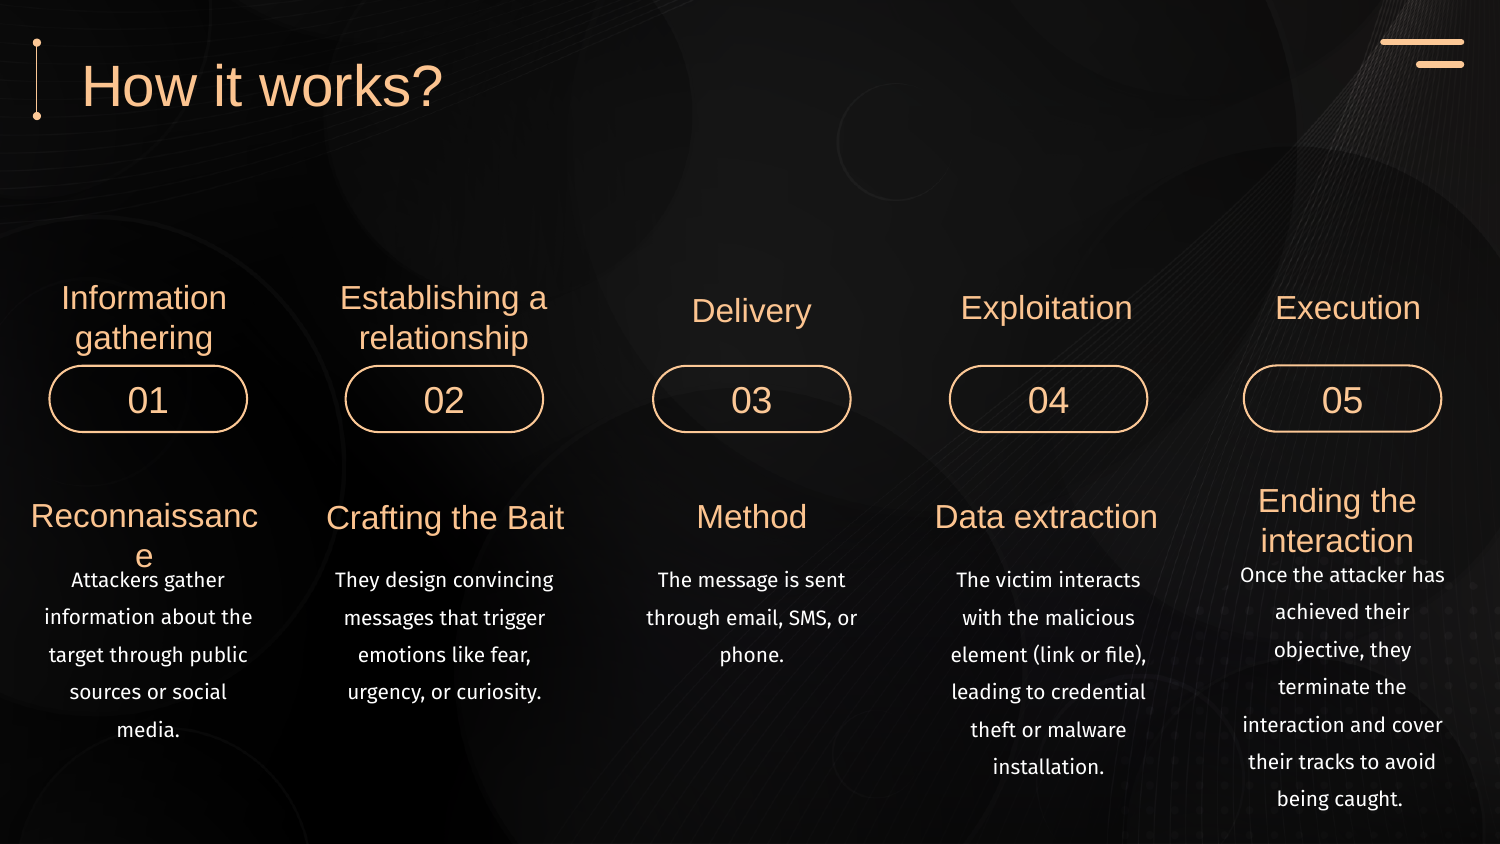

How it works?
Information gathering
01
Reconnaissance
Attackers gather information about the target through public sources or social media.
Establishing a relationship
02
Crafting the Bait
They design convincing messages that trigger emotions like fear, urgency, or curiosity.
 Execution
05
Ending the interaction
Once the attacker has achieved their objective, they terminate the interaction and cover their tracks to avoid being caught.
Exploitation
04
Data extraction
The victim interacts with the malicious element (link or file), leading to credential theft or malware installation.
Delivery
03
Method
The message is sent through email, SMS, or phone.